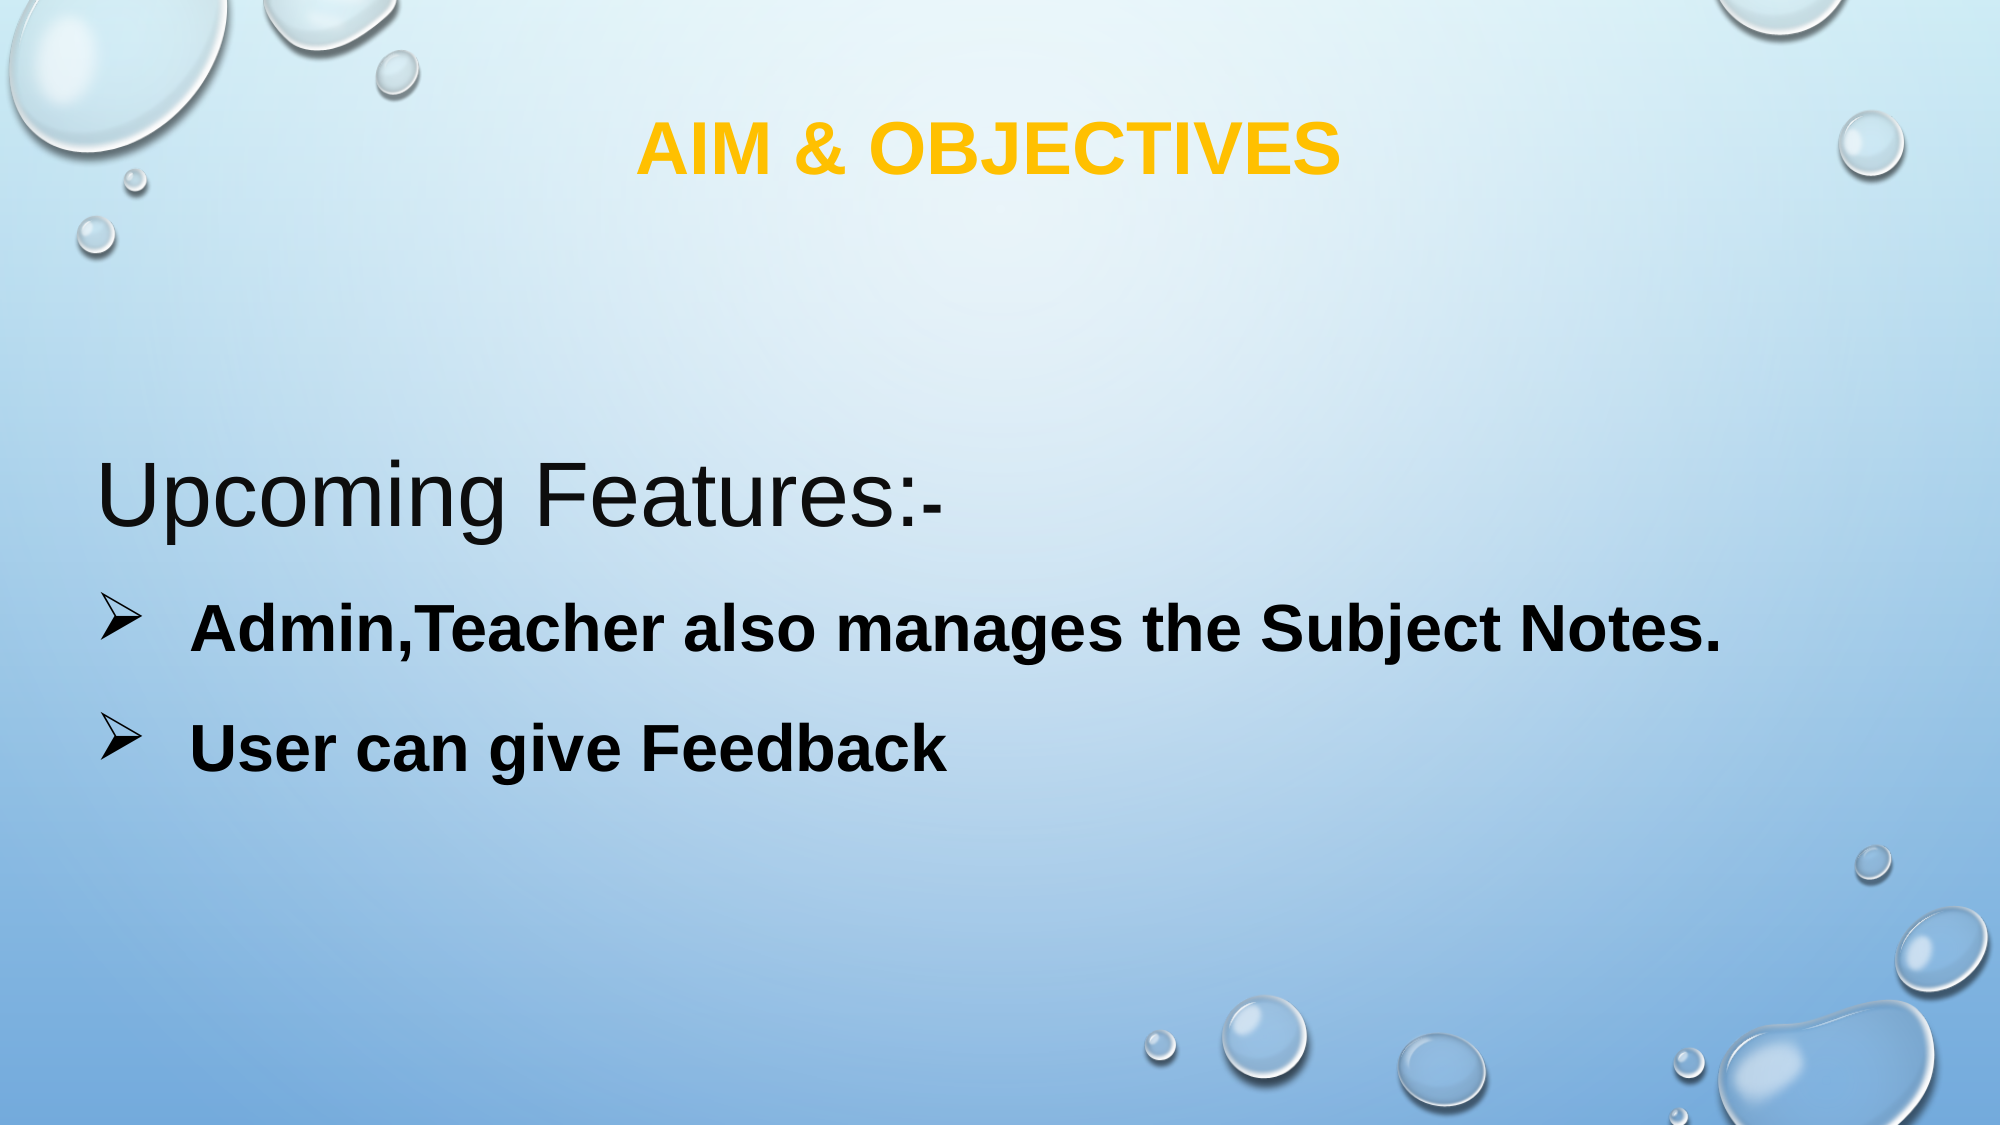

# AIM & OBJECTIVES

Upcoming Features:-
Admin,Teacher also manages the Subject Notes.
User can give Feedback